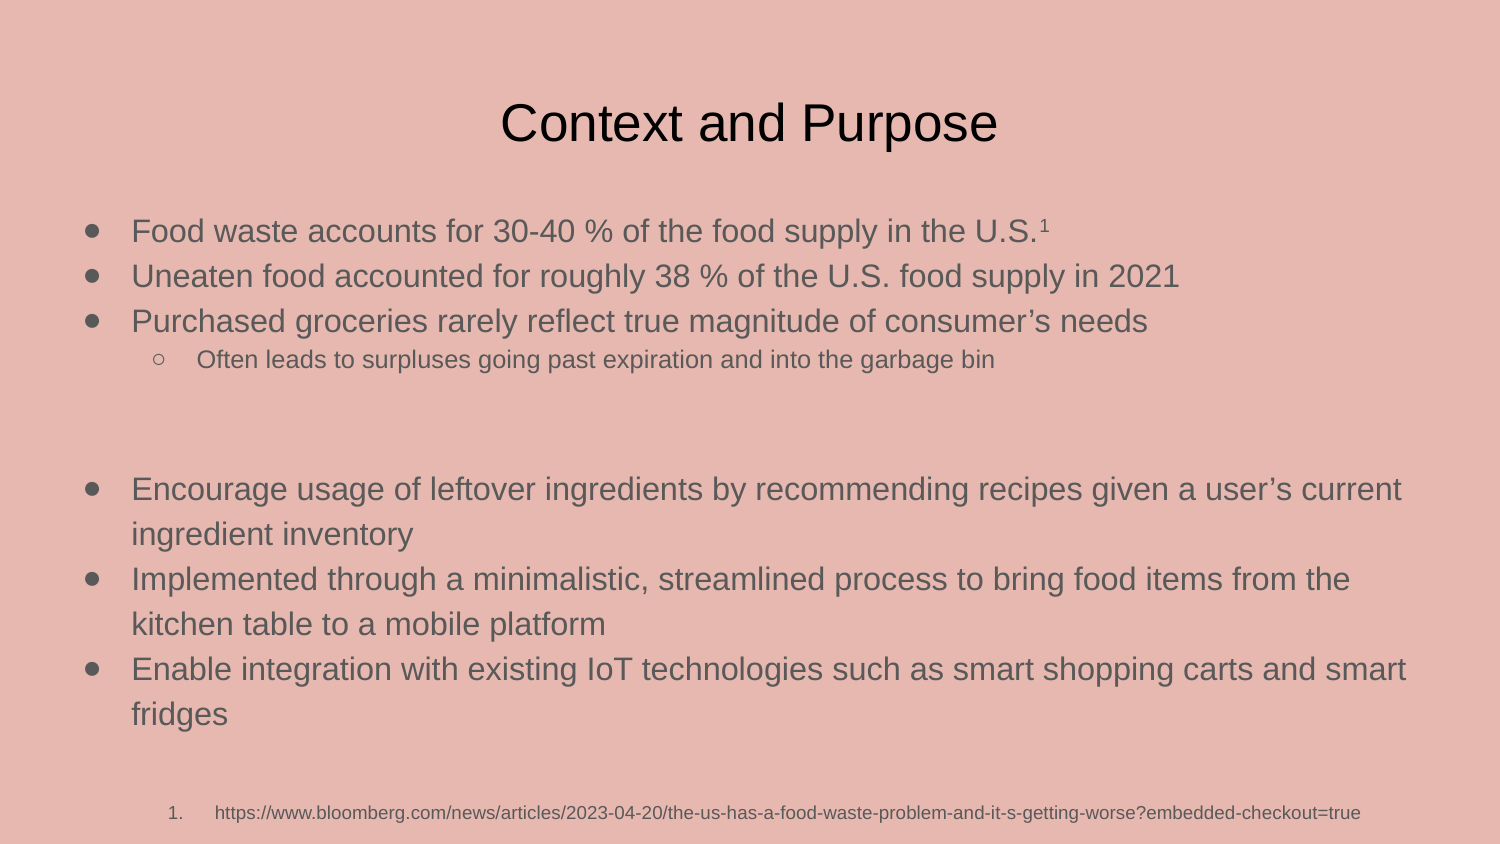

# Context and Purpose
Food waste accounts for 30-40 % of the food supply in the U.S.1
Uneaten food accounted for roughly 38 % of the U.S. food supply in 2021
Purchased groceries rarely reflect true magnitude of consumer’s needs
Often leads to surpluses going past expiration and into the garbage bin

Encourage usage of leftover ingredients by recommending recipes given a user’s current ingredient inventory
Implemented through a minimalistic, streamlined process to bring food items from the kitchen table to a mobile platform
Enable integration with existing IoT technologies such as smart shopping carts and smart fridges
https://www.bloomberg.com/news/articles/2023-04-20/the-us-has-a-food-waste-problem-and-it-s-getting-worse?embedded-checkout=true